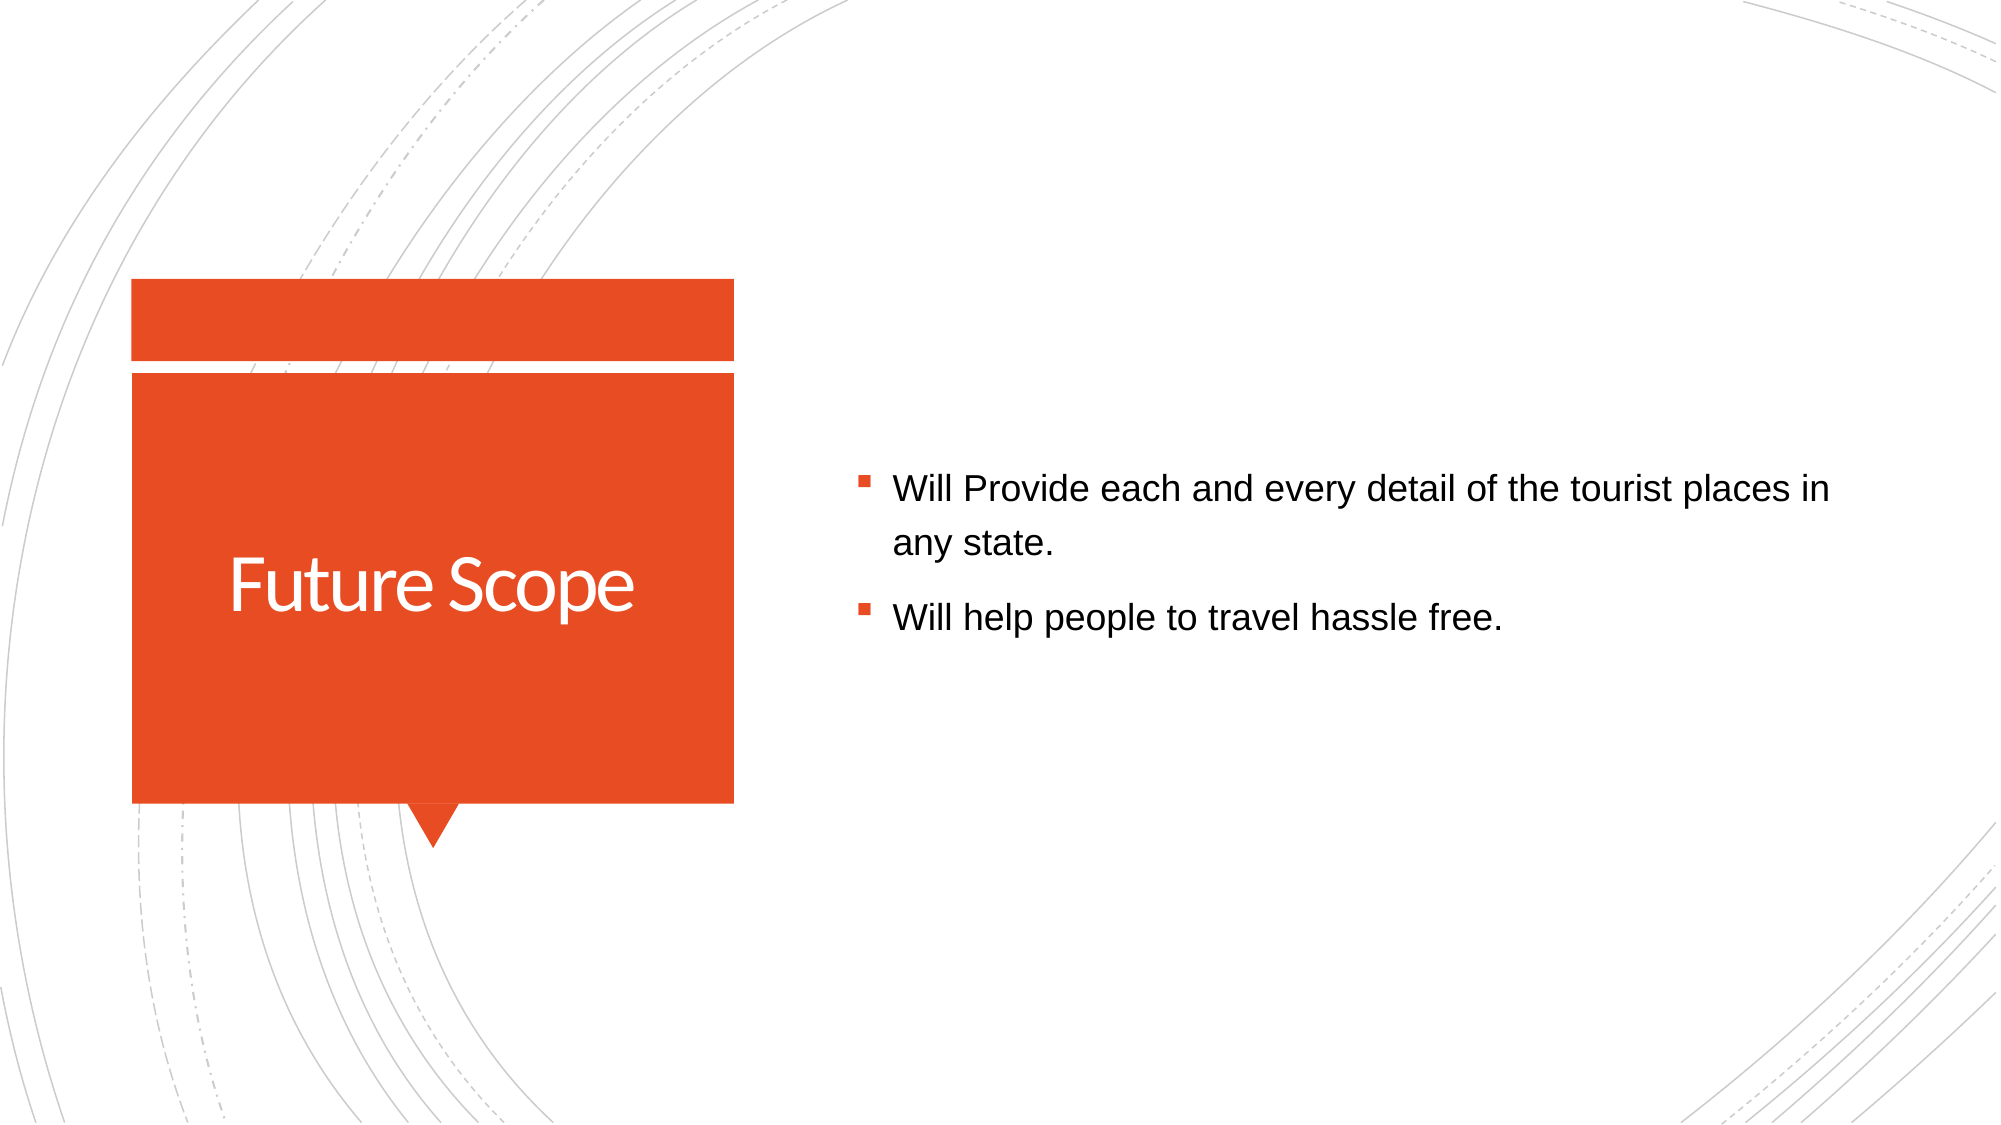

# Future Scope
Will Provide each and every detail of the tourist places in any state.
Will help people to travel hassle free.